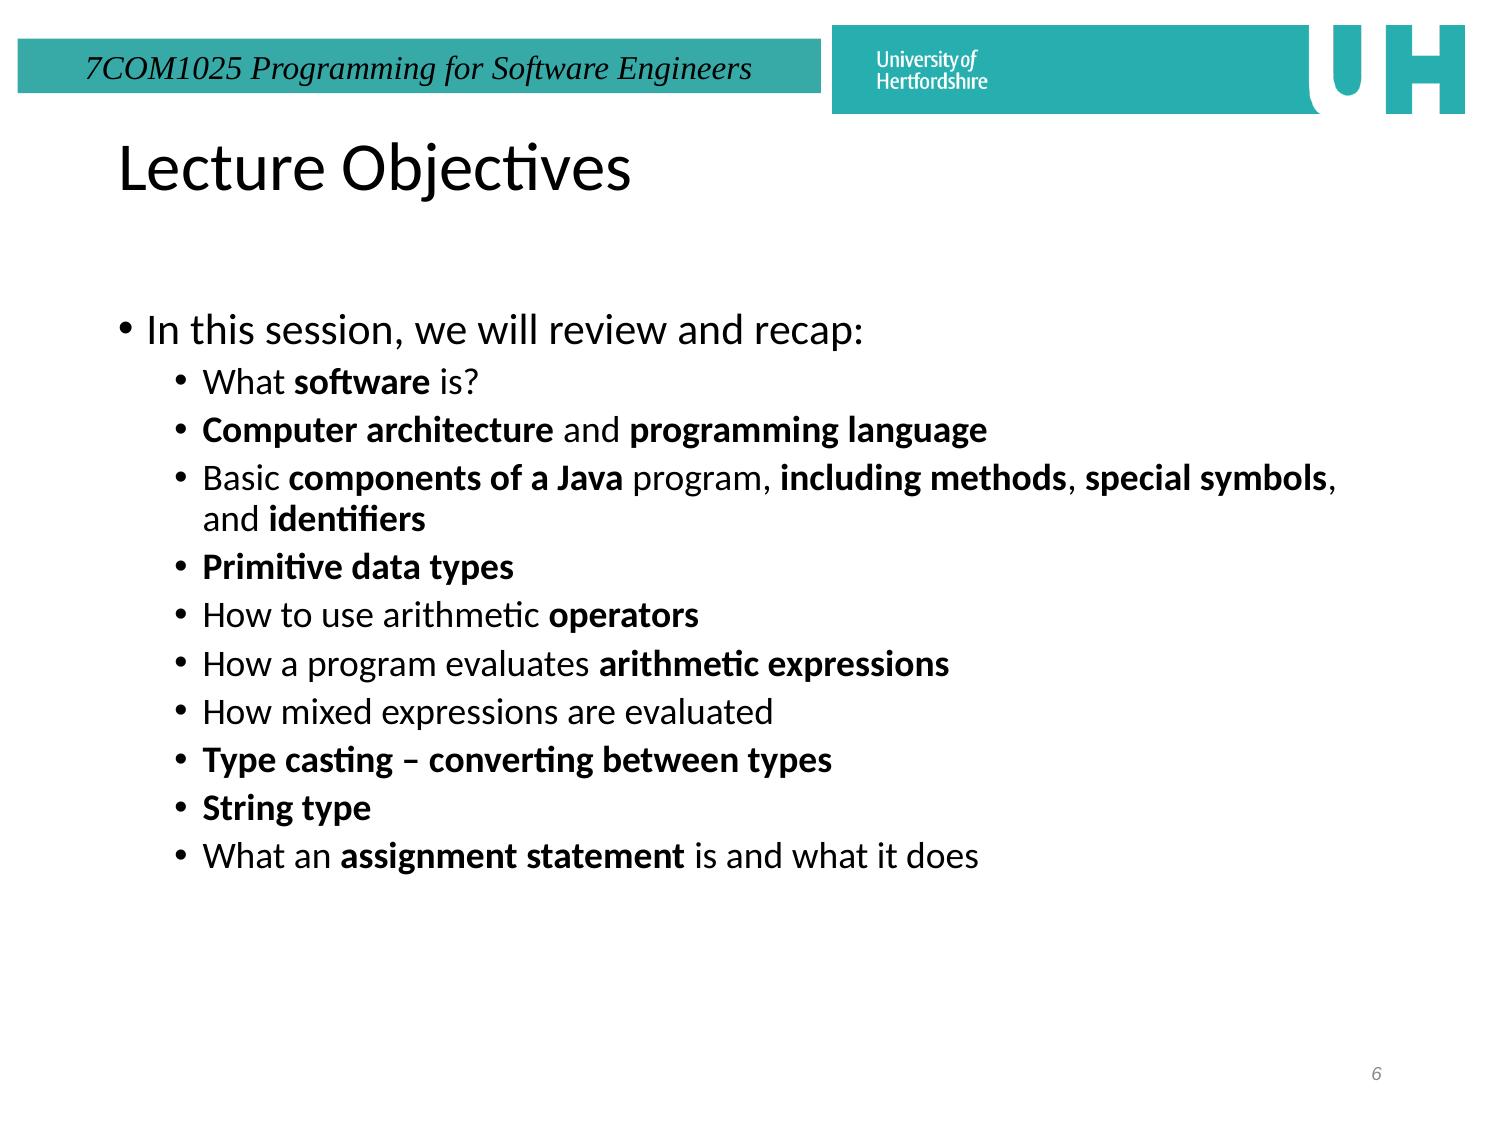

# Lecture Objectives
In this session, we will review and recap:
What software is?
Computer architecture and programming language
Basic components of a Java program, including methods, special symbols, and identifiers
Primitive data types
How to use arithmetic operators
How a program evaluates arithmetic expressions
How mixed expressions are evaluated
Type casting – converting between types
String type
What an assignment statement is and what it does

6